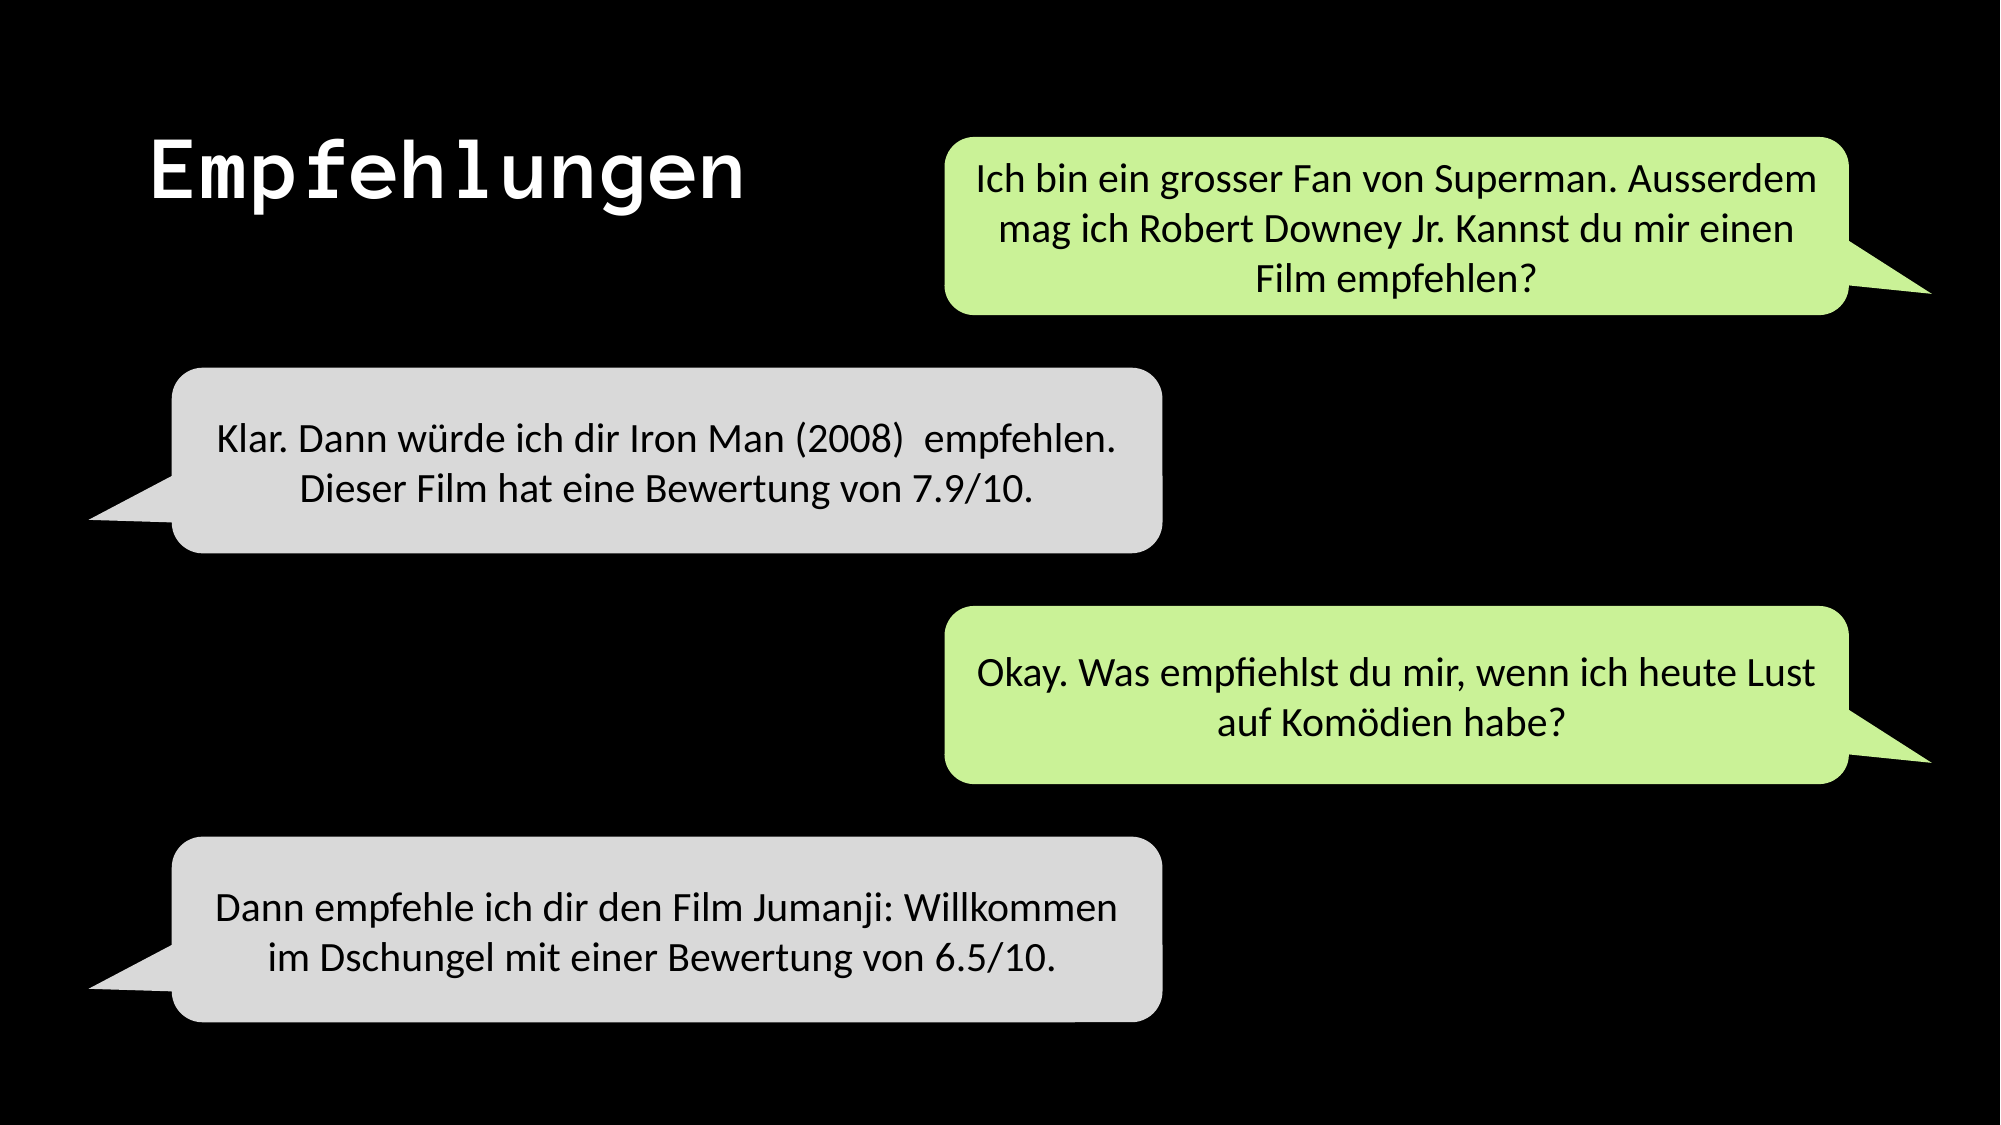

# Empfehlungen
Ich bin ein grosser Fan von Superman. Ausserdem mag ich Robert Downey Jr. Kannst du mir einen Film empfehlen?
Klar. Dann würde ich dir Iron Man (2008)  empfehlen. Dieser Film hat eine Bewertung von 7.9/10.
Okay. Was empfiehlst du mir, wenn ich heute Lust auf Komödien habe?
Dann empfehle ich dir den Film Jumanji: Willkommen im Dschungel mit einer Bewertung von 6.5/10.